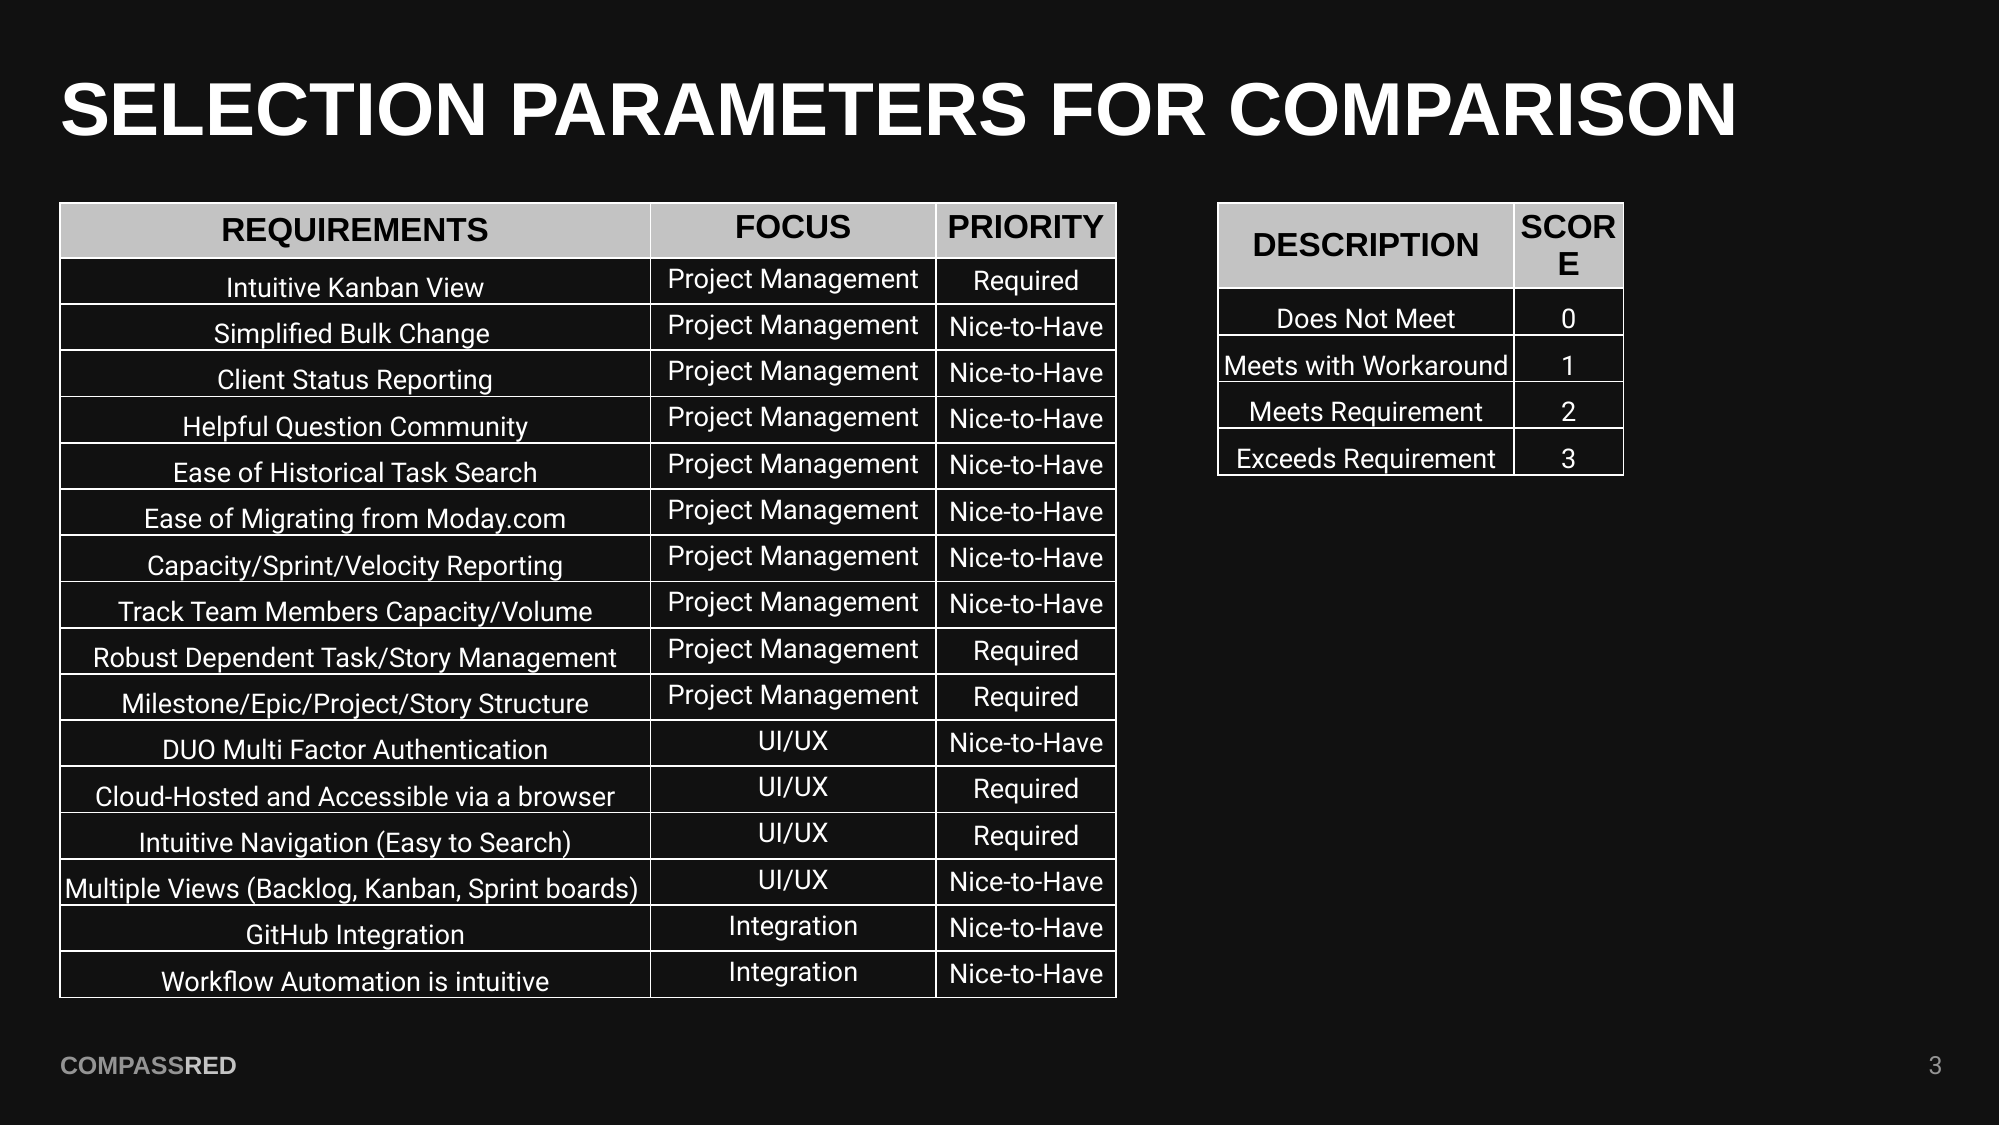

# SELECTION PARAMETERS FOR COMPARISON
| REQUIREMENTS | FOCUS | PRIORITY |
| --- | --- | --- |
| Intuitive Kanban View | Project Management | Required |
| Simplified Bulk Change | Project Management | Nice-to-Have |
| Client Status Reporting | Project Management | Nice-to-Have |
| Helpful Question Community | Project Management | Nice-to-Have |
| Ease of Historical Task Search | Project Management | Nice-to-Have |
| Ease of Migrating from Moday.com | Project Management | Nice-to-Have |
| Capacity/Sprint/Velocity Reporting | Project Management | Nice-to-Have |
| Track Team Members Capacity/Volume | Project Management | Nice-to-Have |
| Robust Dependent Task/Story Management | Project Management | Required |
| Milestone/Epic/Project/Story Structure | Project Management | Required |
| DUO Multi Factor Authentication | UI/UX | Nice-to-Have |
| Cloud-Hosted and Accessible via a browser | UI/UX | Required |
| Intuitive Navigation (Easy to Search) | UI/UX | Required |
| Multiple Views (Backlog, Kanban, Sprint boards) | UI/UX | Nice-to-Have |
| GitHub Integration | Integration | Nice-to-Have |
| Workflow Automation is intuitive | Integration | Nice-to-Have |
| DESCRIPTION | SCORE |
| --- | --- |
| Does Not Meet | 0 |
| Meets with Workaround | 1 |
| Meets Requirement | 2 |
| Exceeds Requirement | 3 |
3